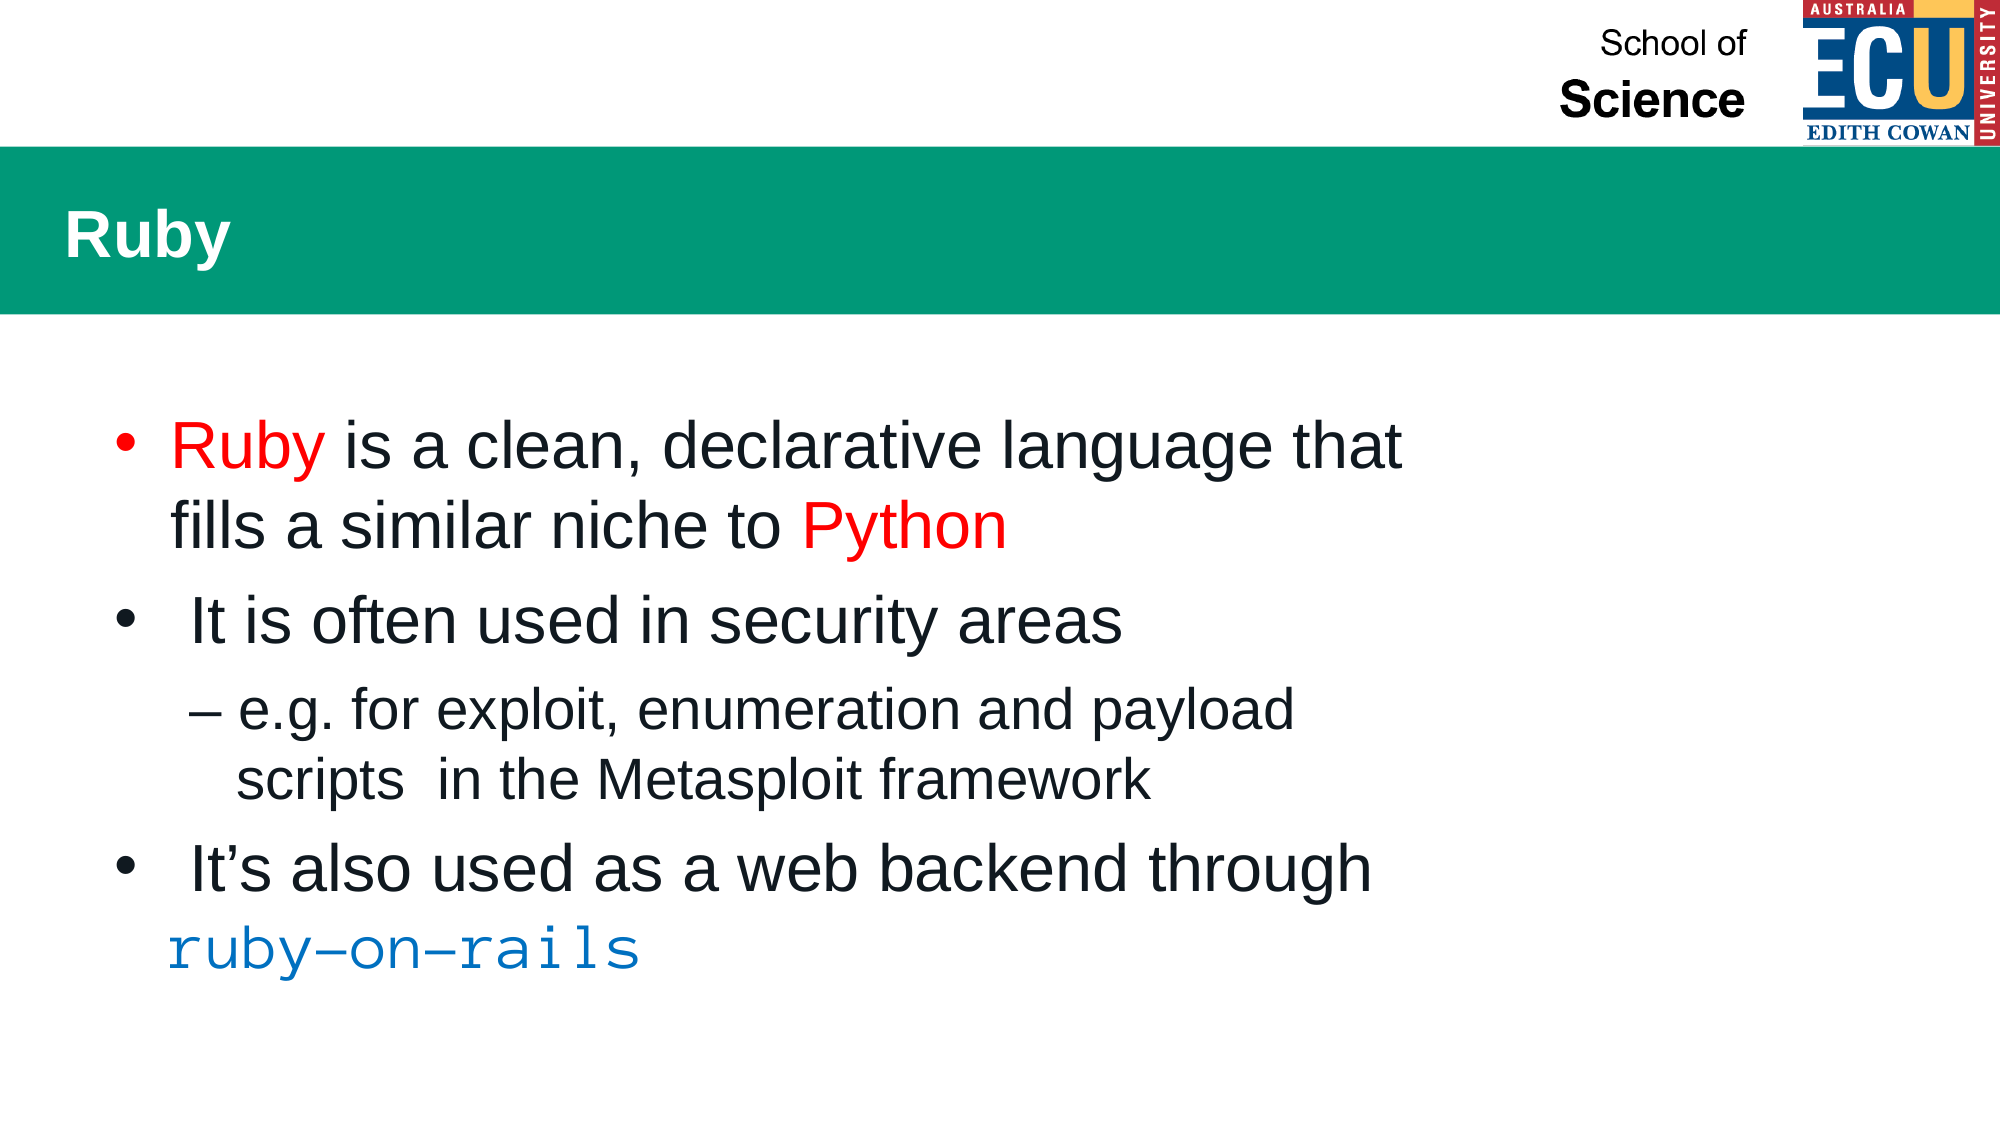

# Ruby
Ruby is a clean, declarative language that  fills a similar niche to Python
It is often used in security areas
– e.g. for exploit, enumeration and payload scripts  in the Metasploit framework
It’s also used as a web backend through
ruby-on-rails